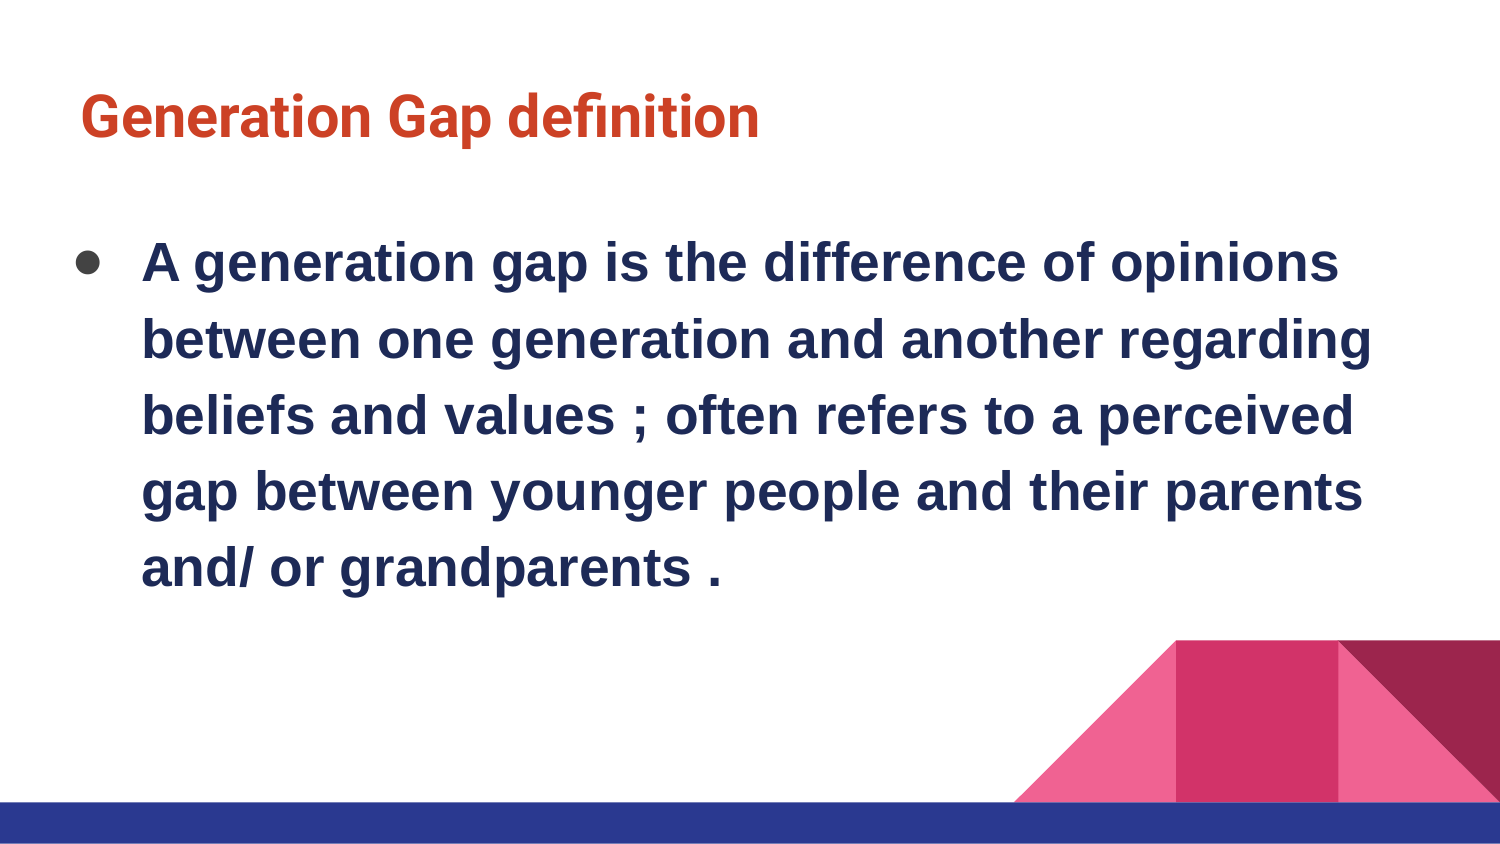

# Generation Gap definition
A generation gap is the difference of opinions between one generation and another regarding beliefs and values ; often refers to a perceived gap between younger people and their parents and/ or grandparents .